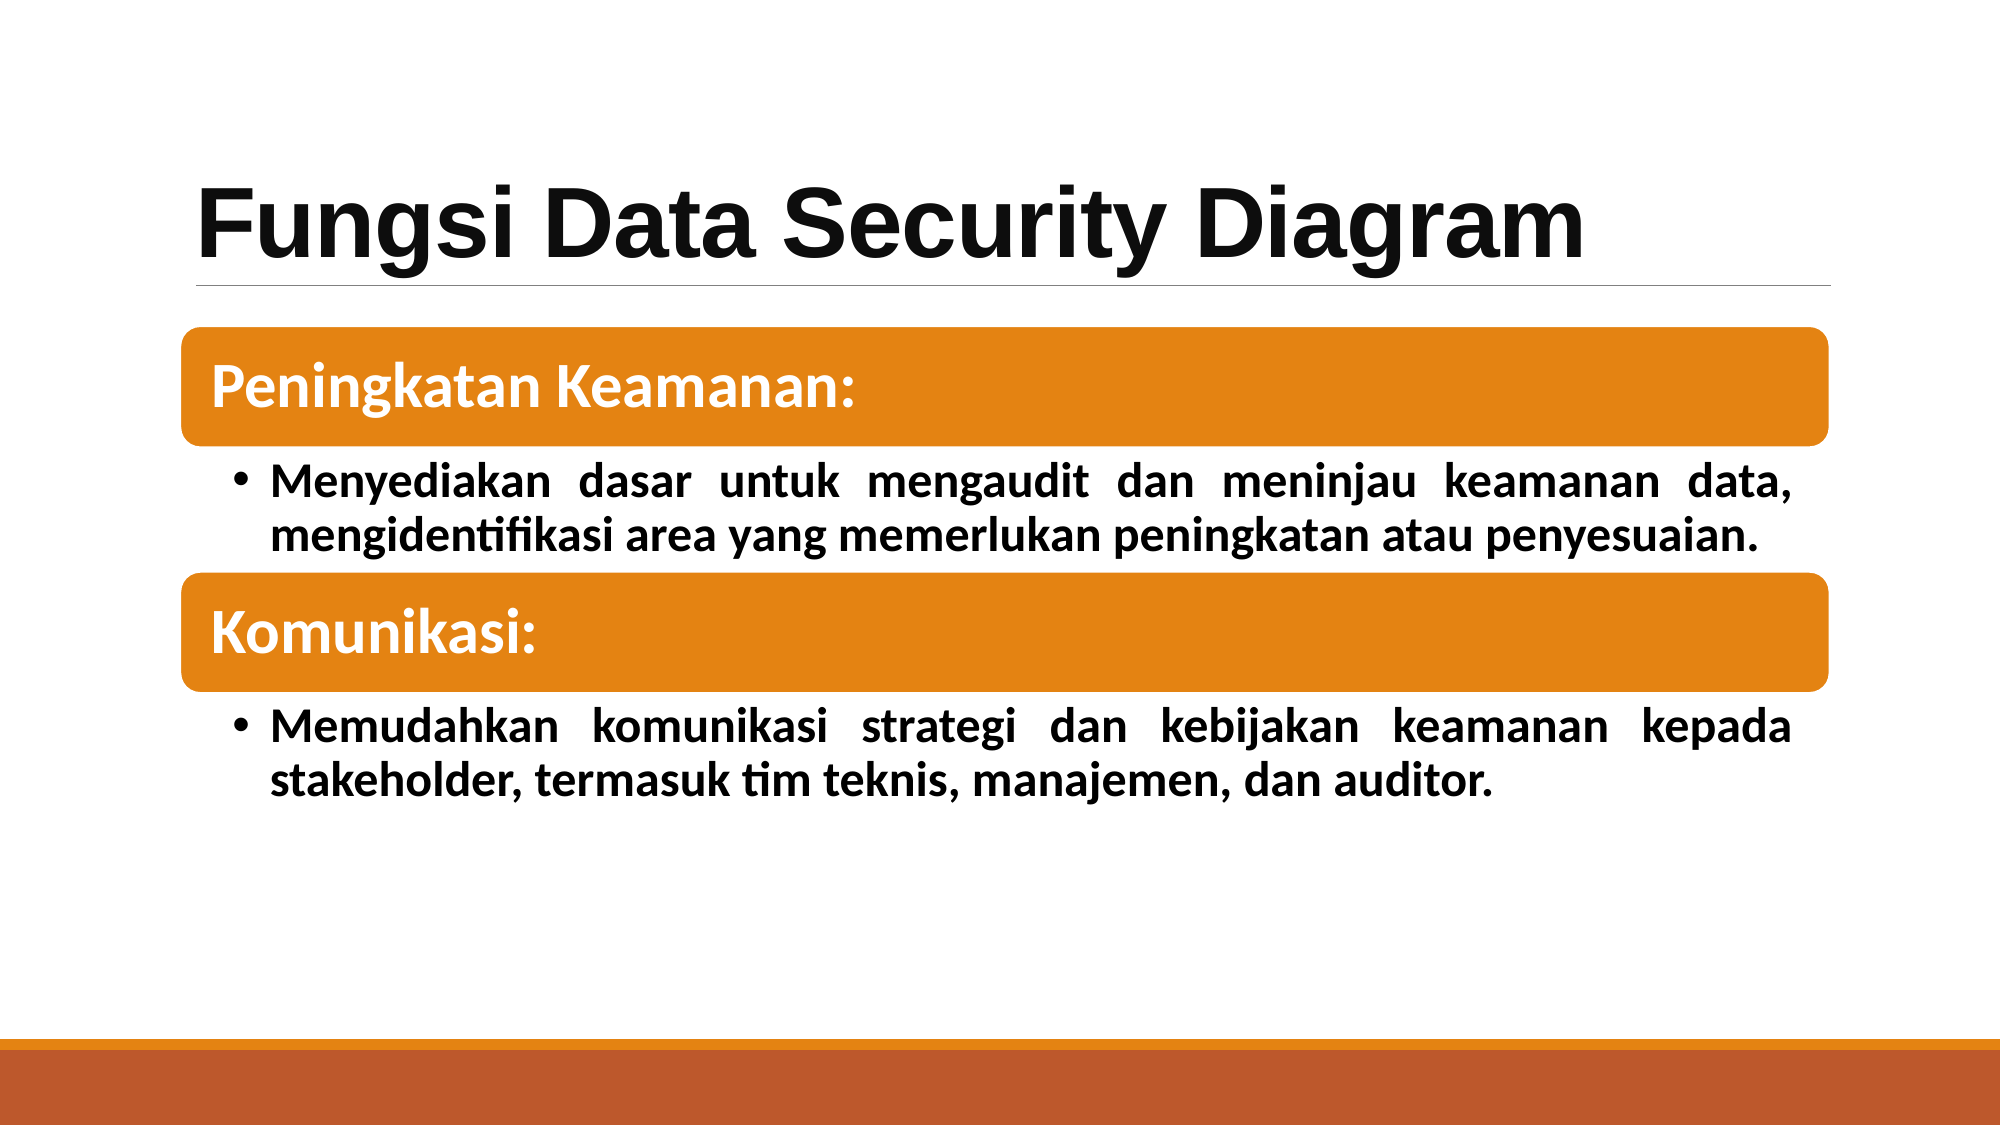

# Fungsi Data Security Diagram
Peningkatan Keamanan:
Menyediakan dasar untuk mengaudit dan meninjau keamanan data, mengidentifikasi area yang memerlukan peningkatan atau penyesuaian.
Komunikasi:
Memudahkan komunikasi strategi dan kebijakan keamanan kepada stakeholder, termasuk tim teknis, manajemen, dan auditor.